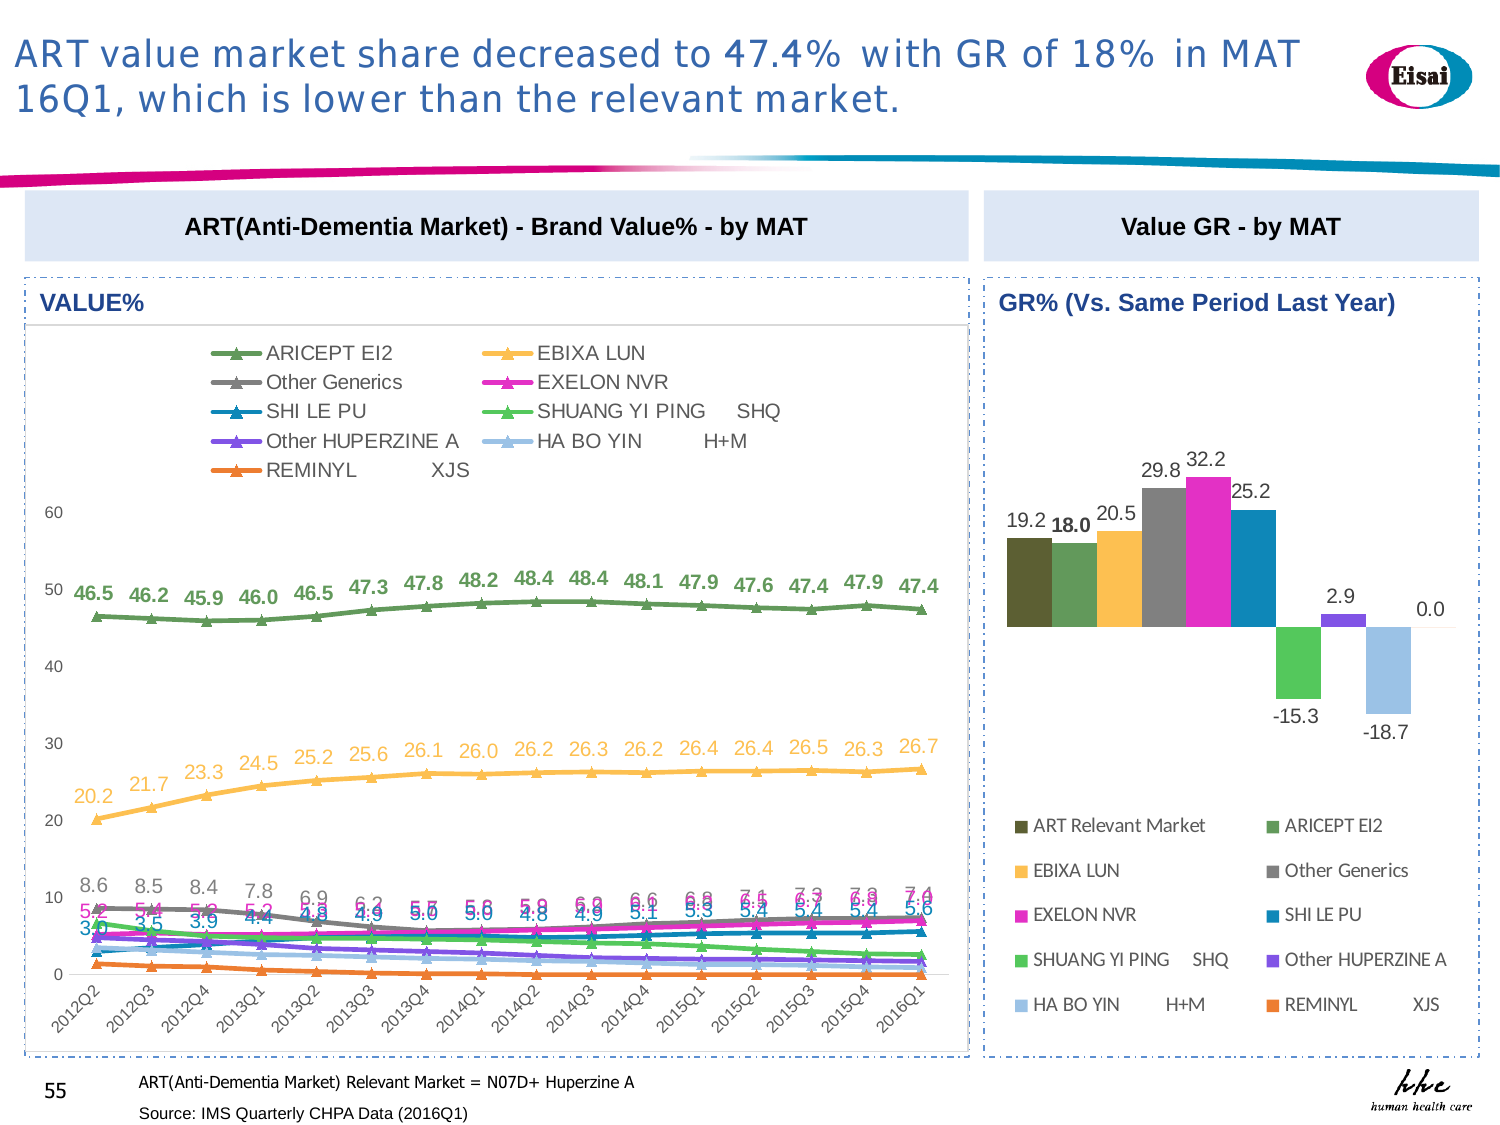

ART value market share decreased to 47.4% with GR of 18% in MAT 16Q1, which is lower than the relevant market.
ART(Anti-Dementia Market) - Brand Value% - by MAT
Value GR - by MAT

VALUE%
GR% (Vs. Same Period Last Year)

### Chart

| Category | ARICEPT EI2 | EBIXA LUN | Other Generics | EXELON NVR | SHI LE PU | SHUANG YI PING     SHQ | Other HUPERZINE A | HA BO YIN          H+M | REMINYL            XJS |
|---|---|---|---|---|---|---|---|---|---|
| 2012Q2 | 46.5 | 20.2 | 8.6 | 5.2 | 3.0 | 6.7 | 4.8 | 3.5 | 1.4 |
| 2012Q3 | 46.2 | 21.7 | 8.5 | 5.4 | 3.5 | 5.7 | 4.5 | 3.2 | 1.1 |
| 2012Q4 | 45.9 | 23.3 | 8.4 | 5.2 | 3.9 | 5.0 | 4.3 | 2.9 | 1.0 |
| 2013Q1 | 46.0 | 24.5 | 7.8 | 5.2 | 4.4 | 4.8 | 3.9 | 2.6 | 0.6 |
| 2013Q2 | 46.5 | 25.2 | 6.9 | 5.3 | 4.8 | 4.7 | 3.4 | 2.5 | 0.4 |
| 2013Q3 | 47.3 | 25.6 | 6.2 | 5.4 | 4.9 | 4.7 | 3.2 | 2.3 | 0.2 |
| 2013Q4 | 47.8 | 26.1 | 5.7 | 5.5 | 5.0 | 4.6 | 3.0 | 2.1 | 0.1 |
| 2014Q1 | 48.2 | 26.0 | 5.8 | 5.6 | 5.0 | 4.5 | 2.8 | 2.0 | 0.1 |
| 2014Q2 | 48.4 | 26.2 | 5.9 | 5.8 | 4.8 | 4.3 | 2.5 | 1.8 | 0.0 |
| 2014Q3 | 48.4 | 26.3 | 6.2 | 5.9 | 4.9 | 4.1 | 2.2 | 1.7 | 0.0 |
| 2014Q4 | 48.1 | 26.2 | 6.6 | 6.1 | 5.1 | 4.0 | 2.1 | 1.5 | 0.0 |
| 2015Q1 | 47.9 | 26.4 | 6.8 | 6.3 | 5.3 | 3.7 | 2.0 | 1.3 | 0.0 |
| 2015Q2 | 47.6 | 26.4 | 7.1 | 6.5 | 5.4 | 3.3 | 2.0 | 1.3 | 0.0 |
| 2015Q3 | 47.4 | 26.5 | 7.3 | 6.7 | 5.4 | 3.0 | 1.9 | 1.2 | 0.0 |
| 2015Q4 | 47.9 | 26.3 | 7.3 | 6.8 | 5.4 | 2.7 | 1.8 | 1.0 | 0.0 |
| 2016Q1 | 47.4 | 26.7 | 7.4 | 7.0 | 5.6 | 2.6 | 1.7 | 0.9 | 0.0 |

### Chart

| Category |  |  |  |  |  |  |  |  |  |  |
|---|---|---|---|---|---|---|---|---|---|---|
ART(Anti-Dementia Market) Relevant Market = N07D+ Huperzine A
55
Source: IMS Quarterly CHPA Data (2016Q1)